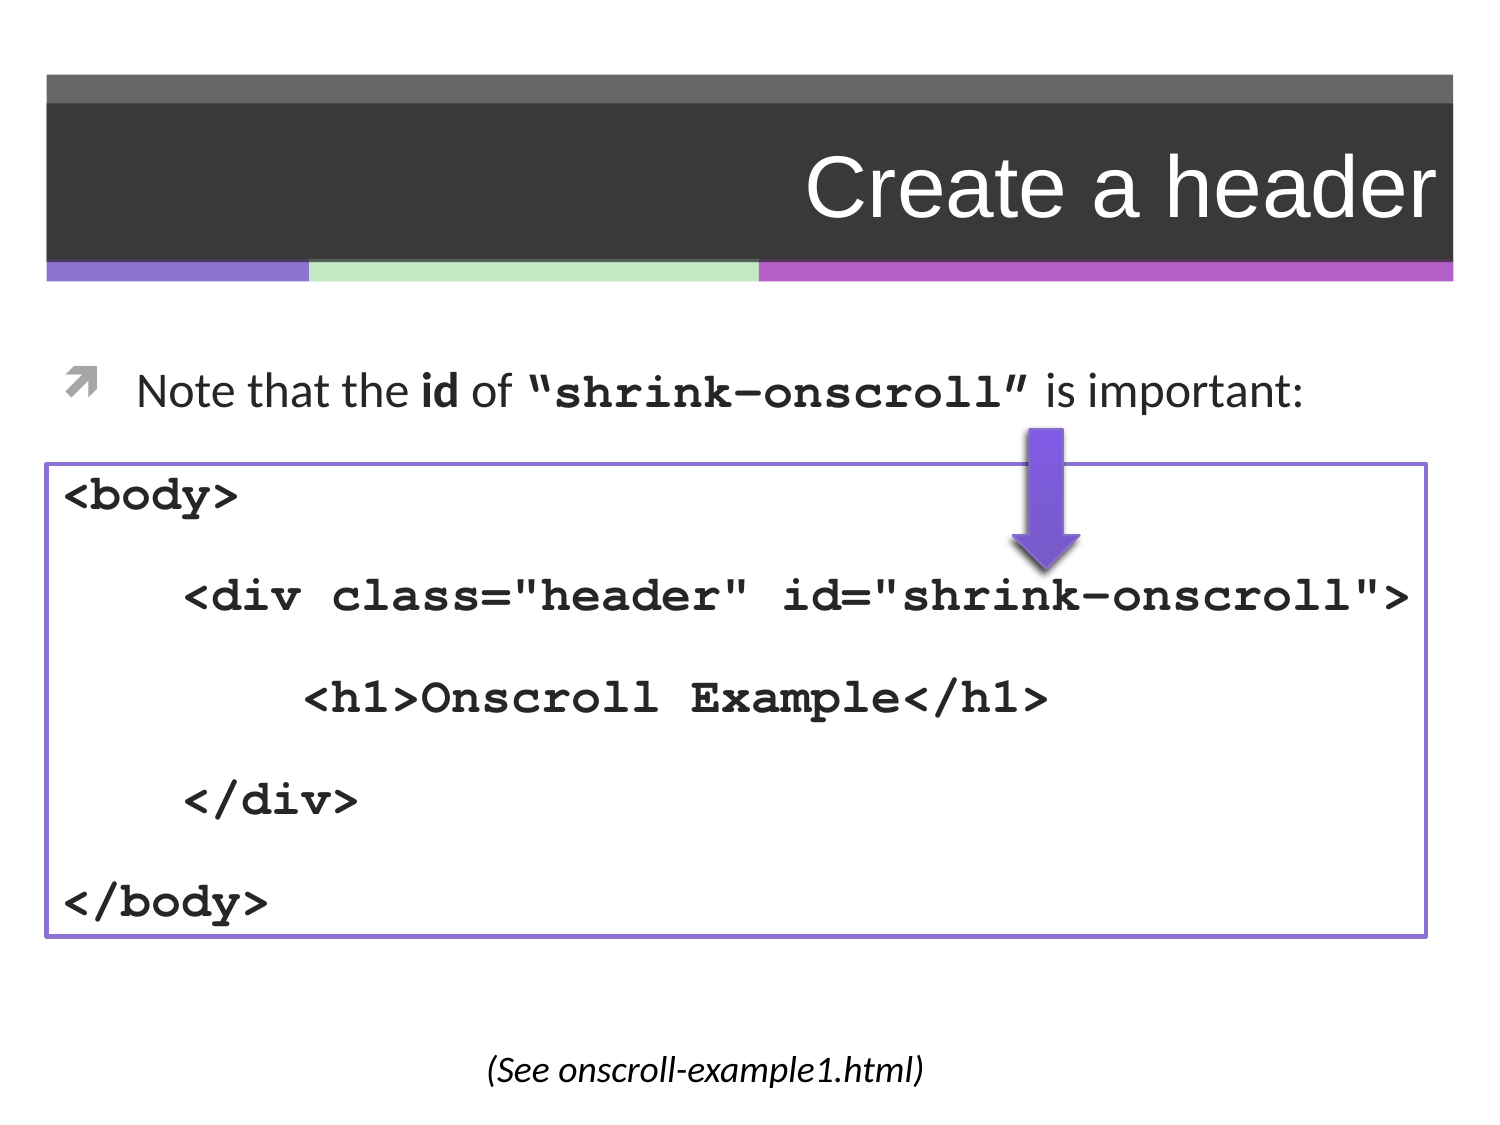

# Create a header
Note that the id of “shrink-onscroll” is important:
<body>
    <div class="header" id="shrink-onscroll">
        <h1>Onscroll Example</h1>
    </div>
</body>

(See onscroll-example1.html)